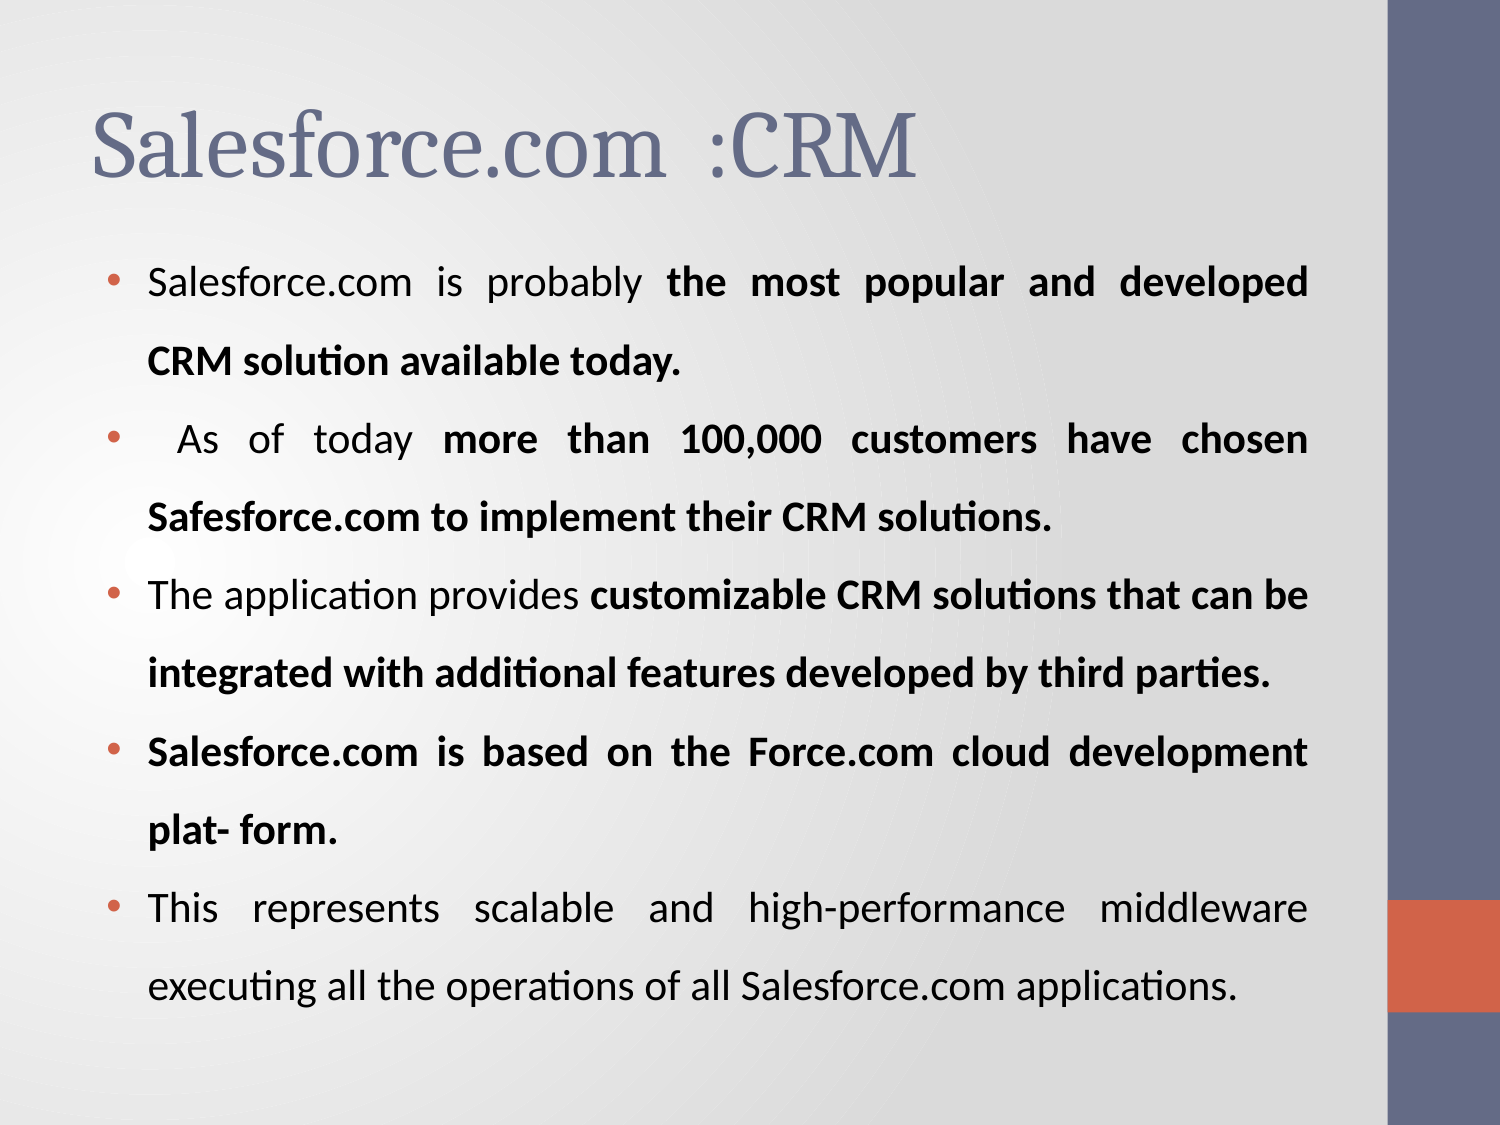

# Salesforce.com  :CRM
Salesforce.com is probably the most popular and developed CRM solution available today.
 As of today more than 100,000 customers have chosen Safesforce.com to implement their CRM solutions.
The application provides customizable CRM solutions that can be integrated with additional features developed by third parties.
Salesforce.com is based on the Force.com cloud development plat- form.
This represents scalable and high-performance middleware executing all the operations of all Salesforce.com applications.